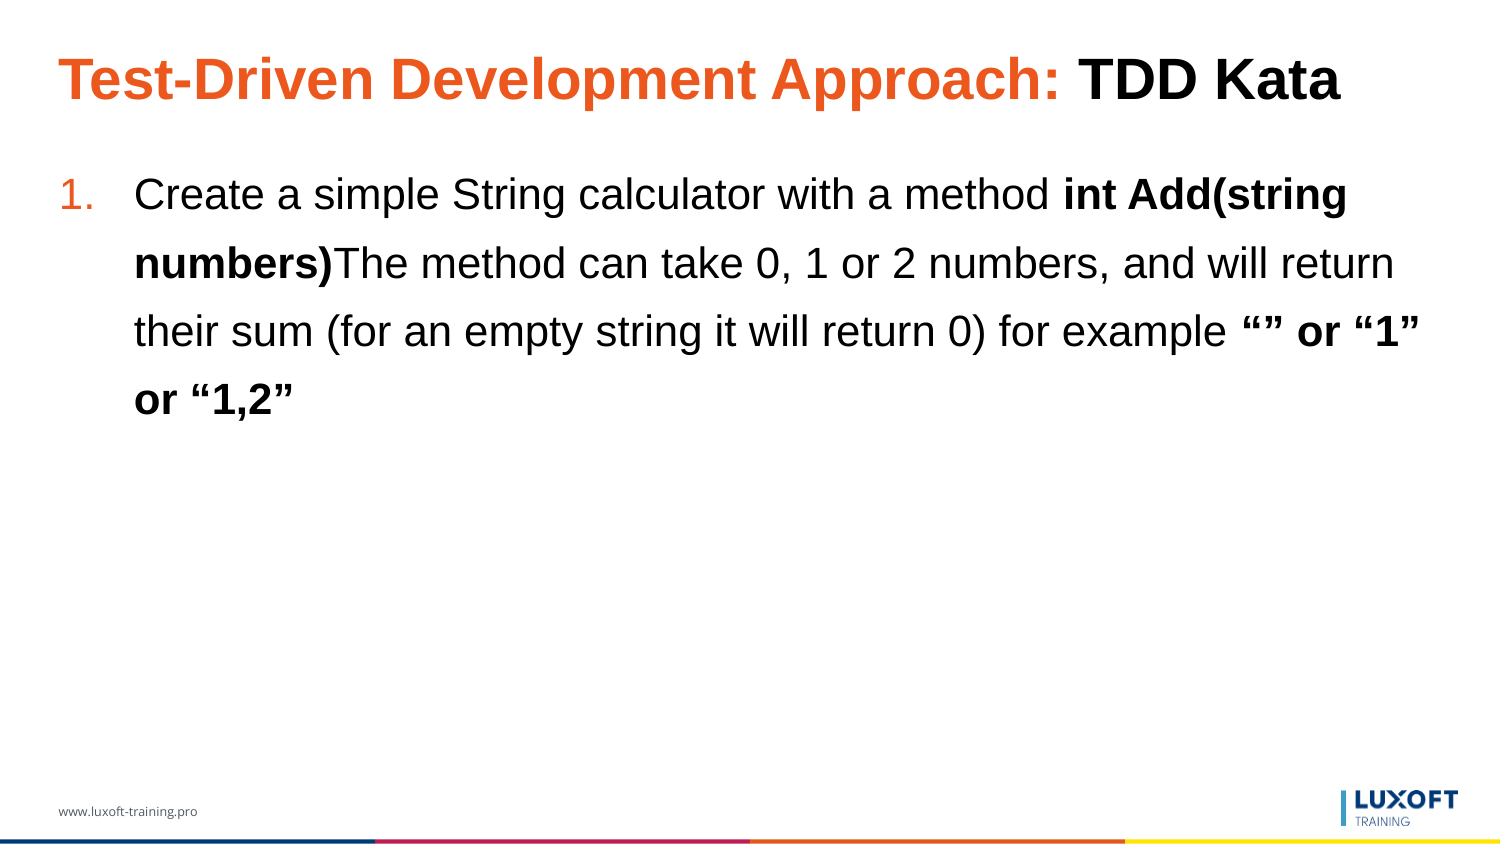

# Test-Driven Development Approach: TDD Kata
Create a simple String calculator with a method int Add(string numbers)The method can take 0, 1 or 2 numbers, and will return their sum (for an empty string it will return 0) for example “” or “1” or “1,2”